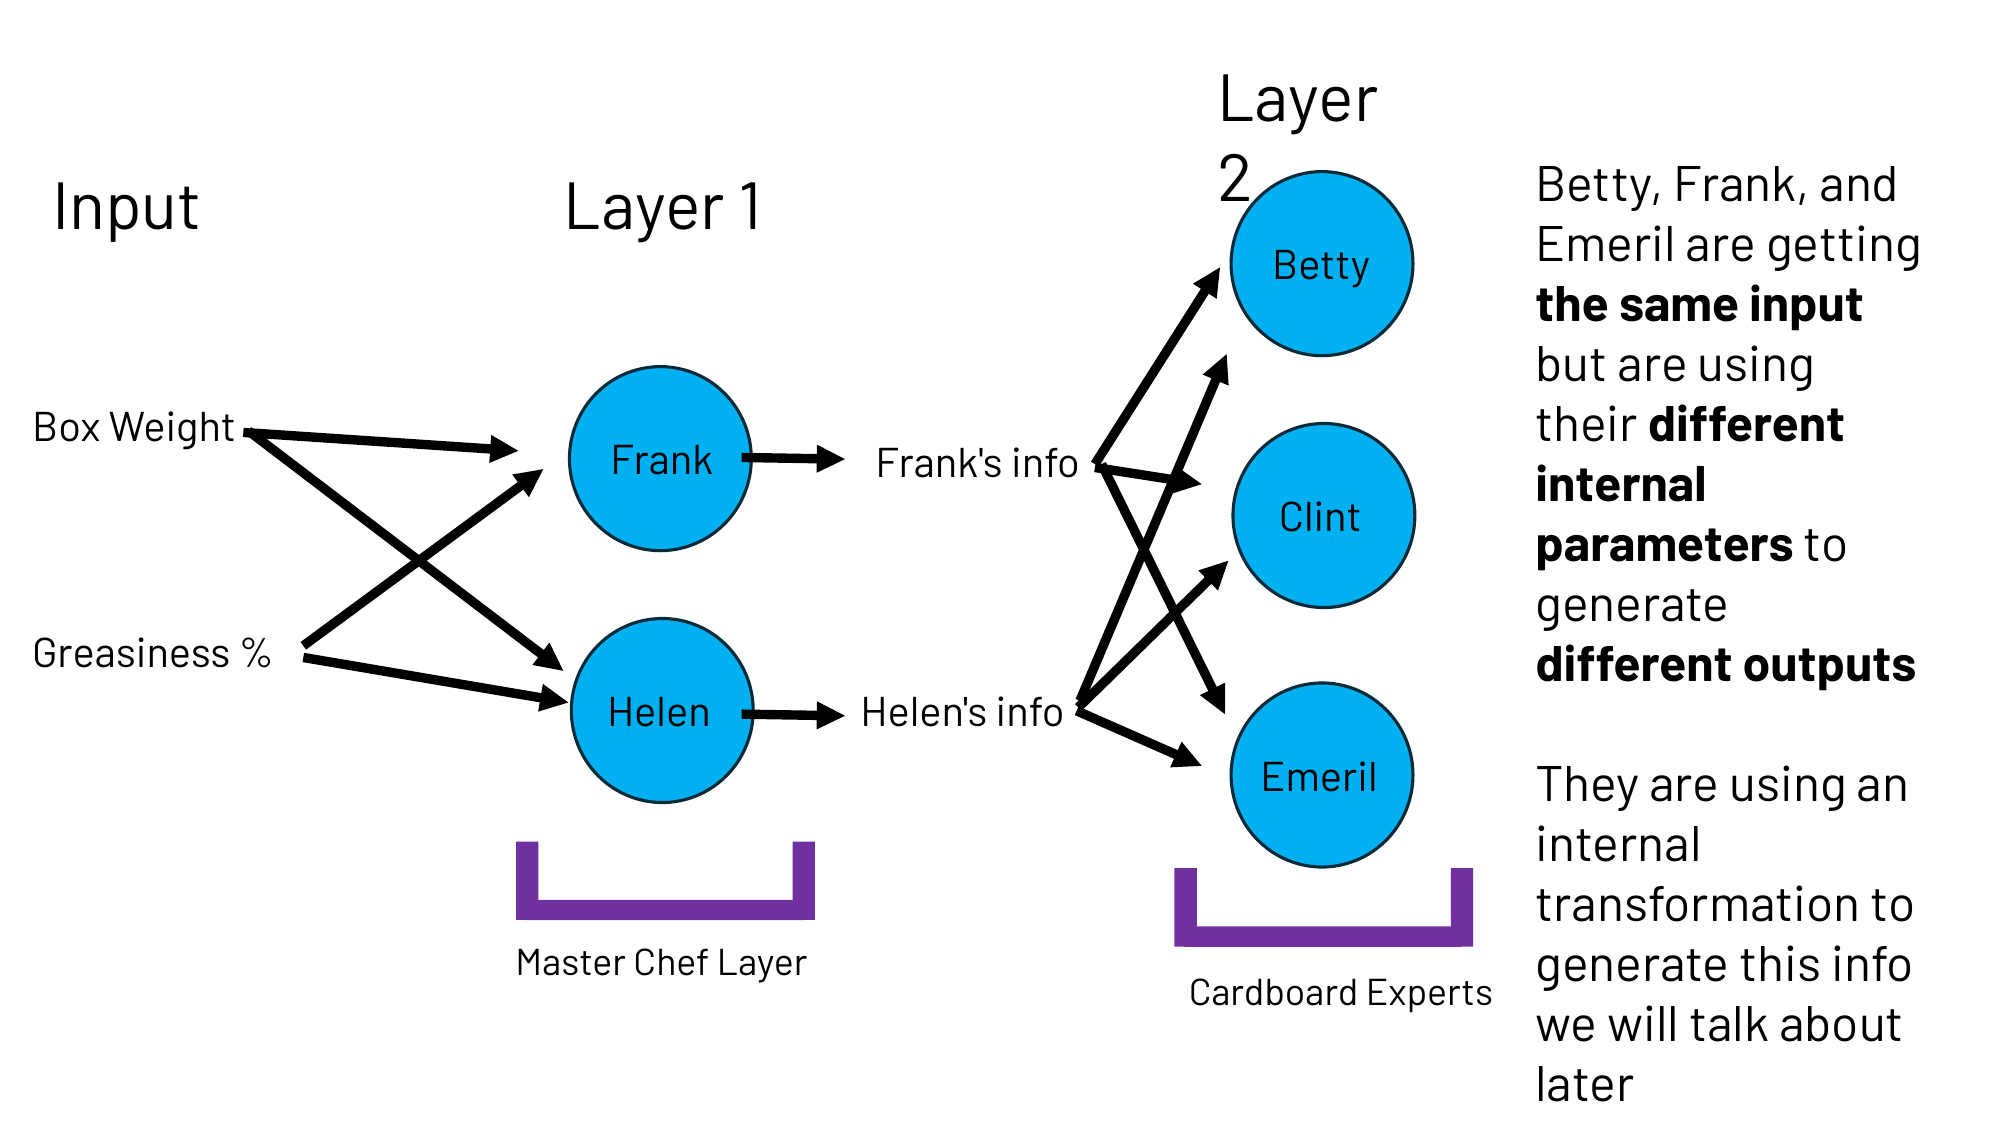

Layer 2
Betty, Frank, and Emeril are getting the same input but are using their different internal parameters to generate different outputs

They are using an internal transformation to generate this info we will talk about later
Input
Layer 1

Betty

Box Weight

Frank
Frank's info
Clint

Greasiness %
Helen
Helen's info

Emeril

Master Chef Layer
Cardboard Experts